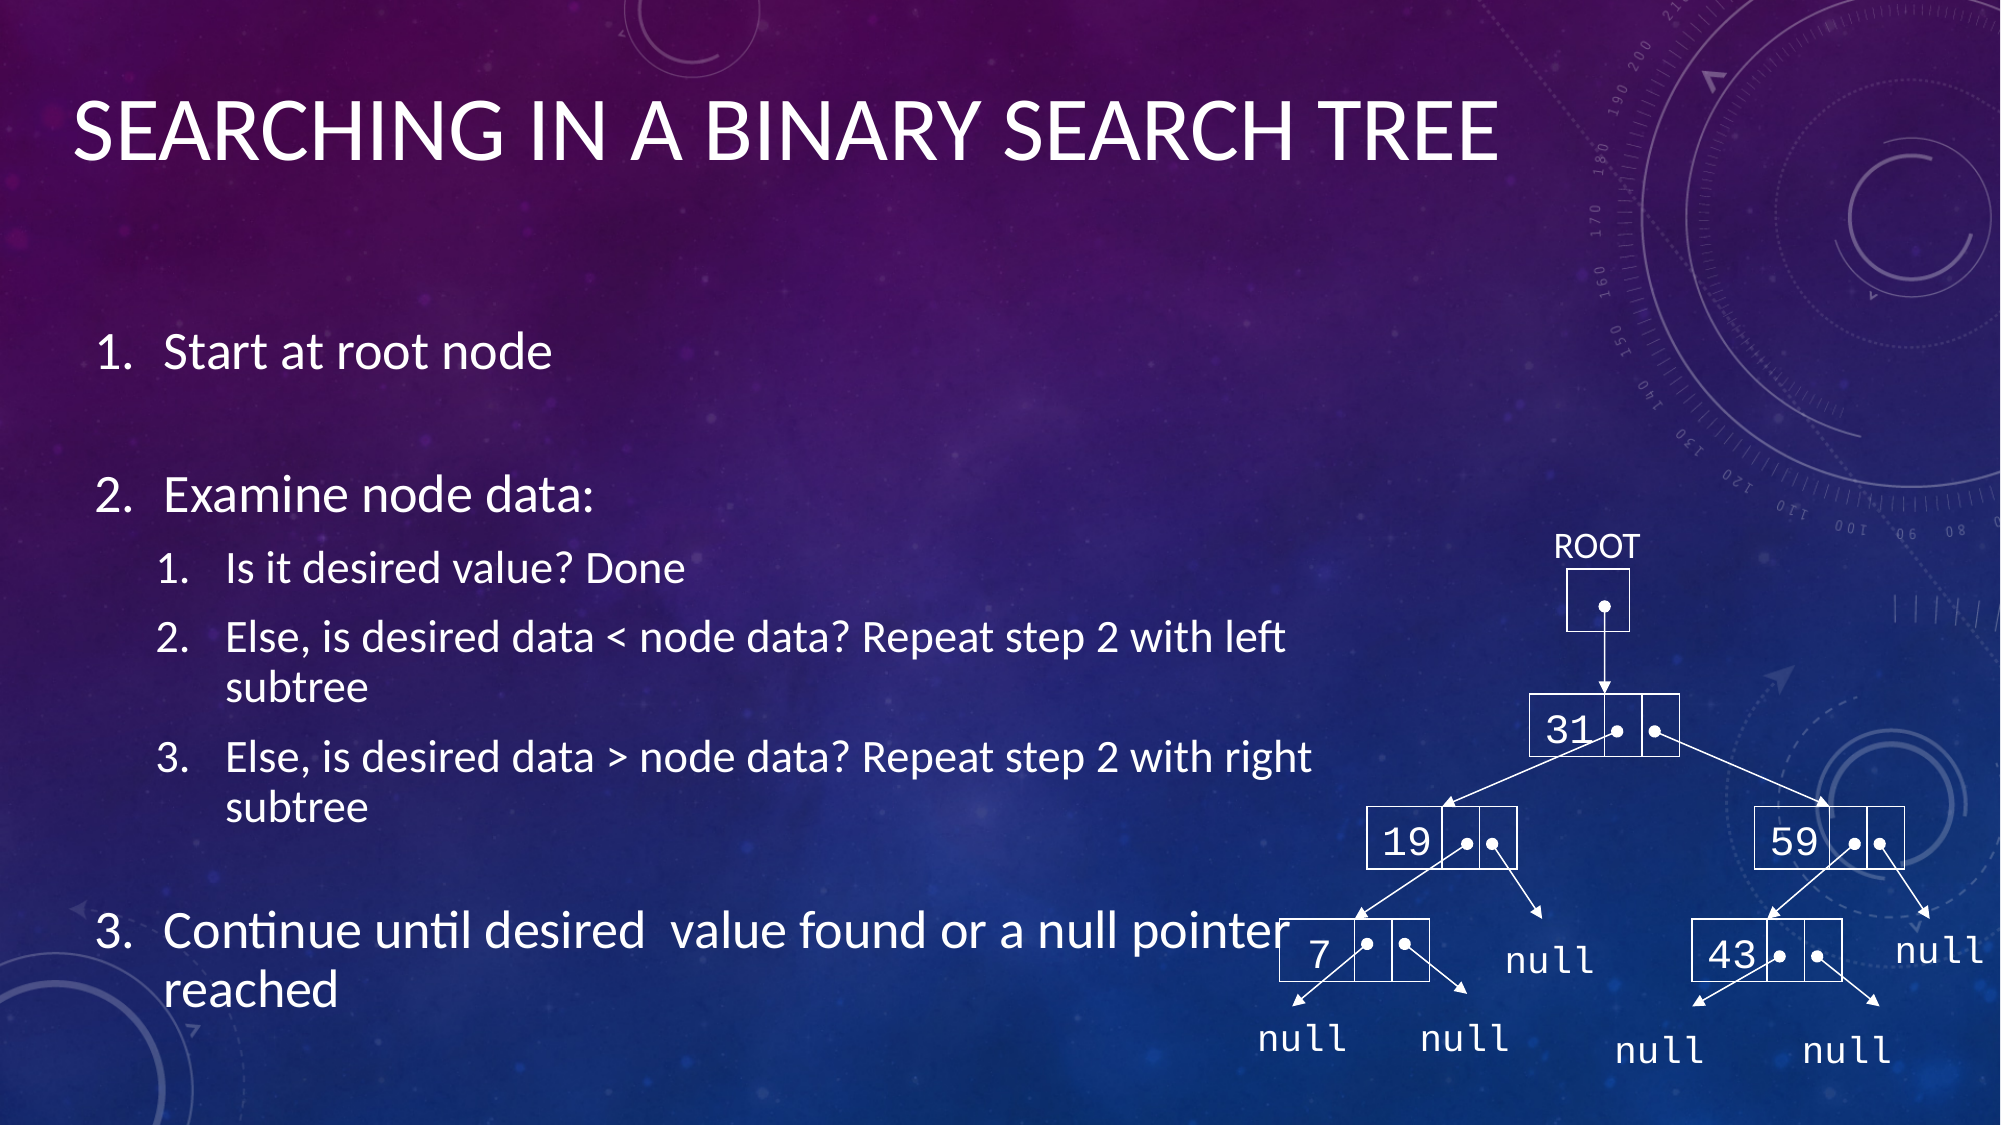

# Searching in a Binary SEARCH Tree
Start at root node
Examine node data:
Is it desired value? Done
Else, is desired data < node data? Repeat step 2 with left subtree
Else, is desired data > node data? Repeat step 2 with right subtree
Continue until desired  value found or a null pointer reached

ROOT

31

19

59

7

43

null
null

null
null
null
null